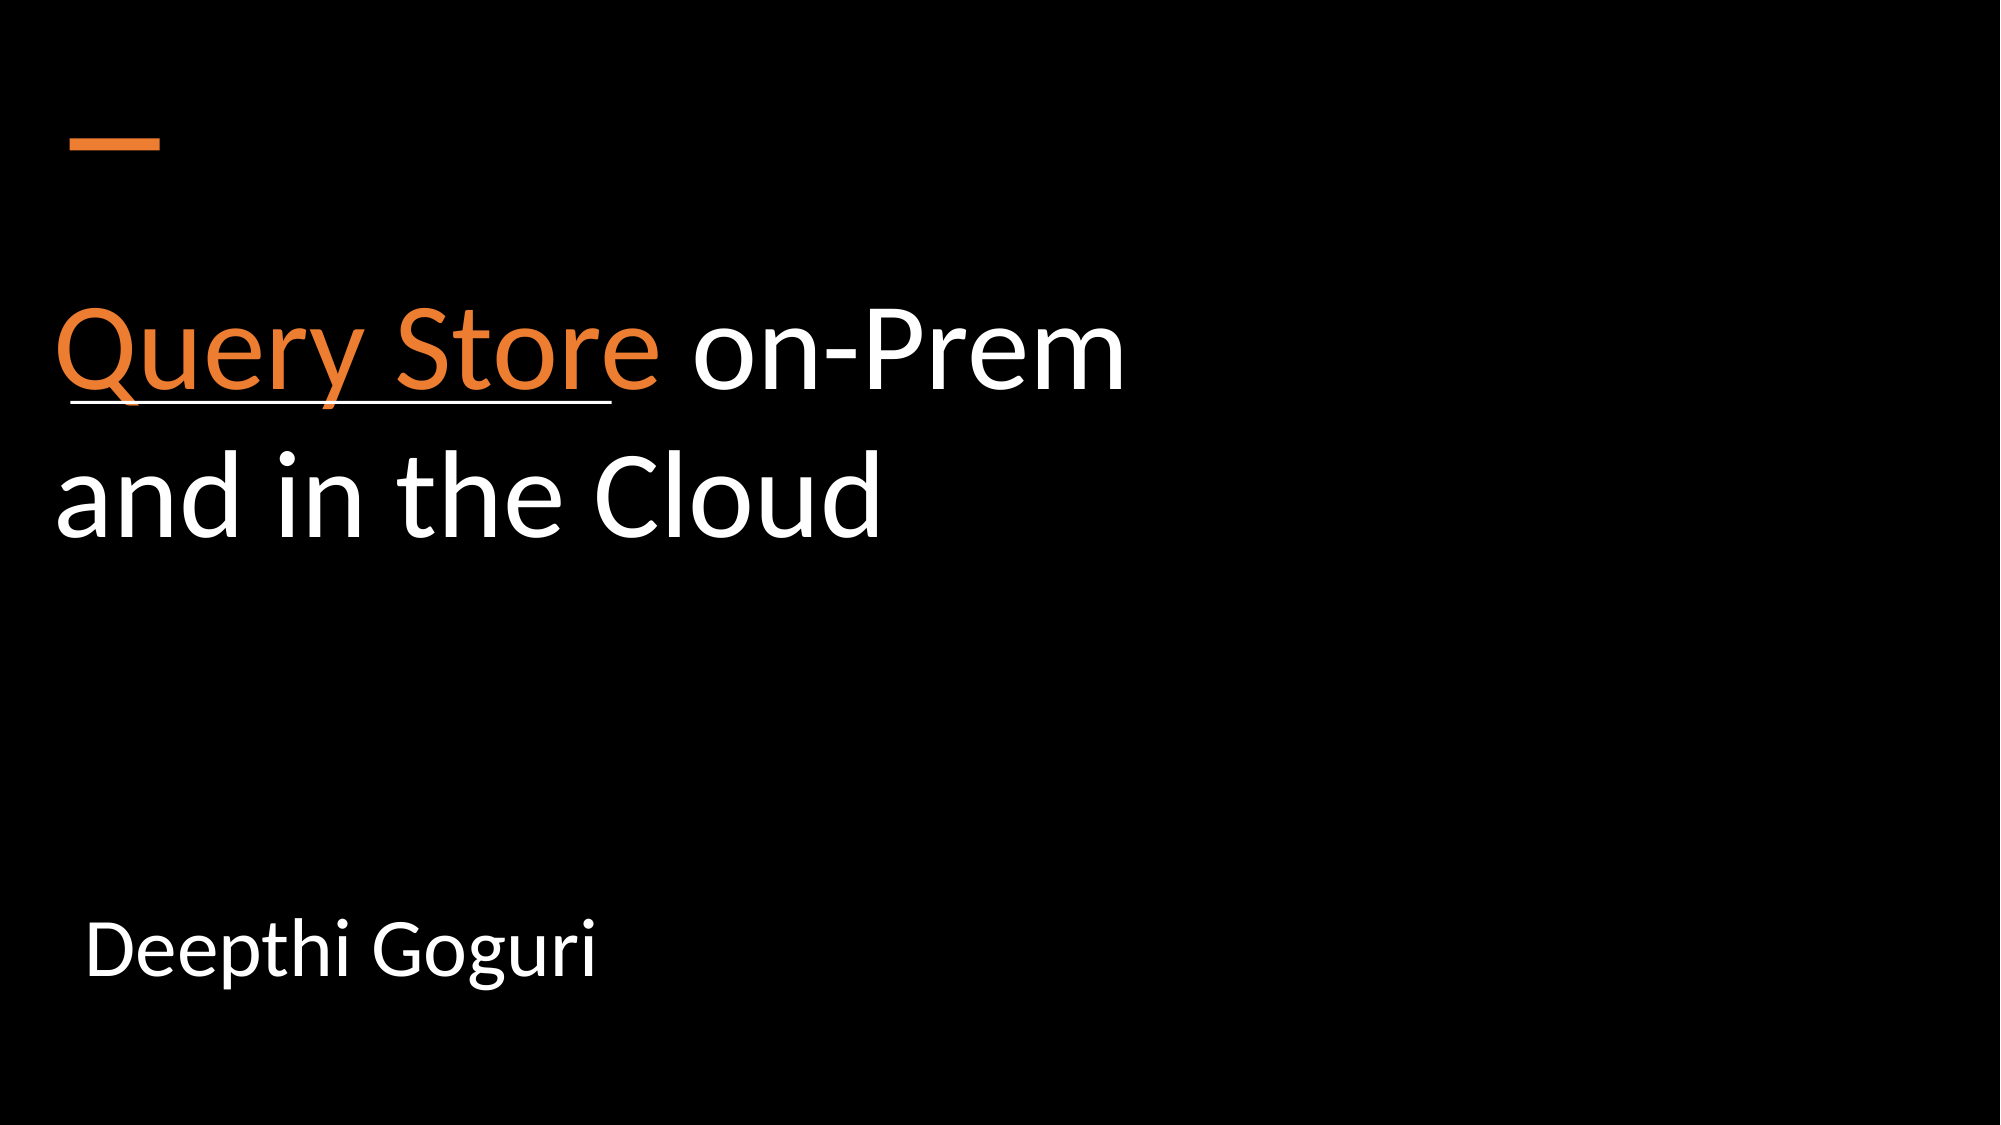

Query Store on-Prem
and in the Cloud

Deepthi Goguri